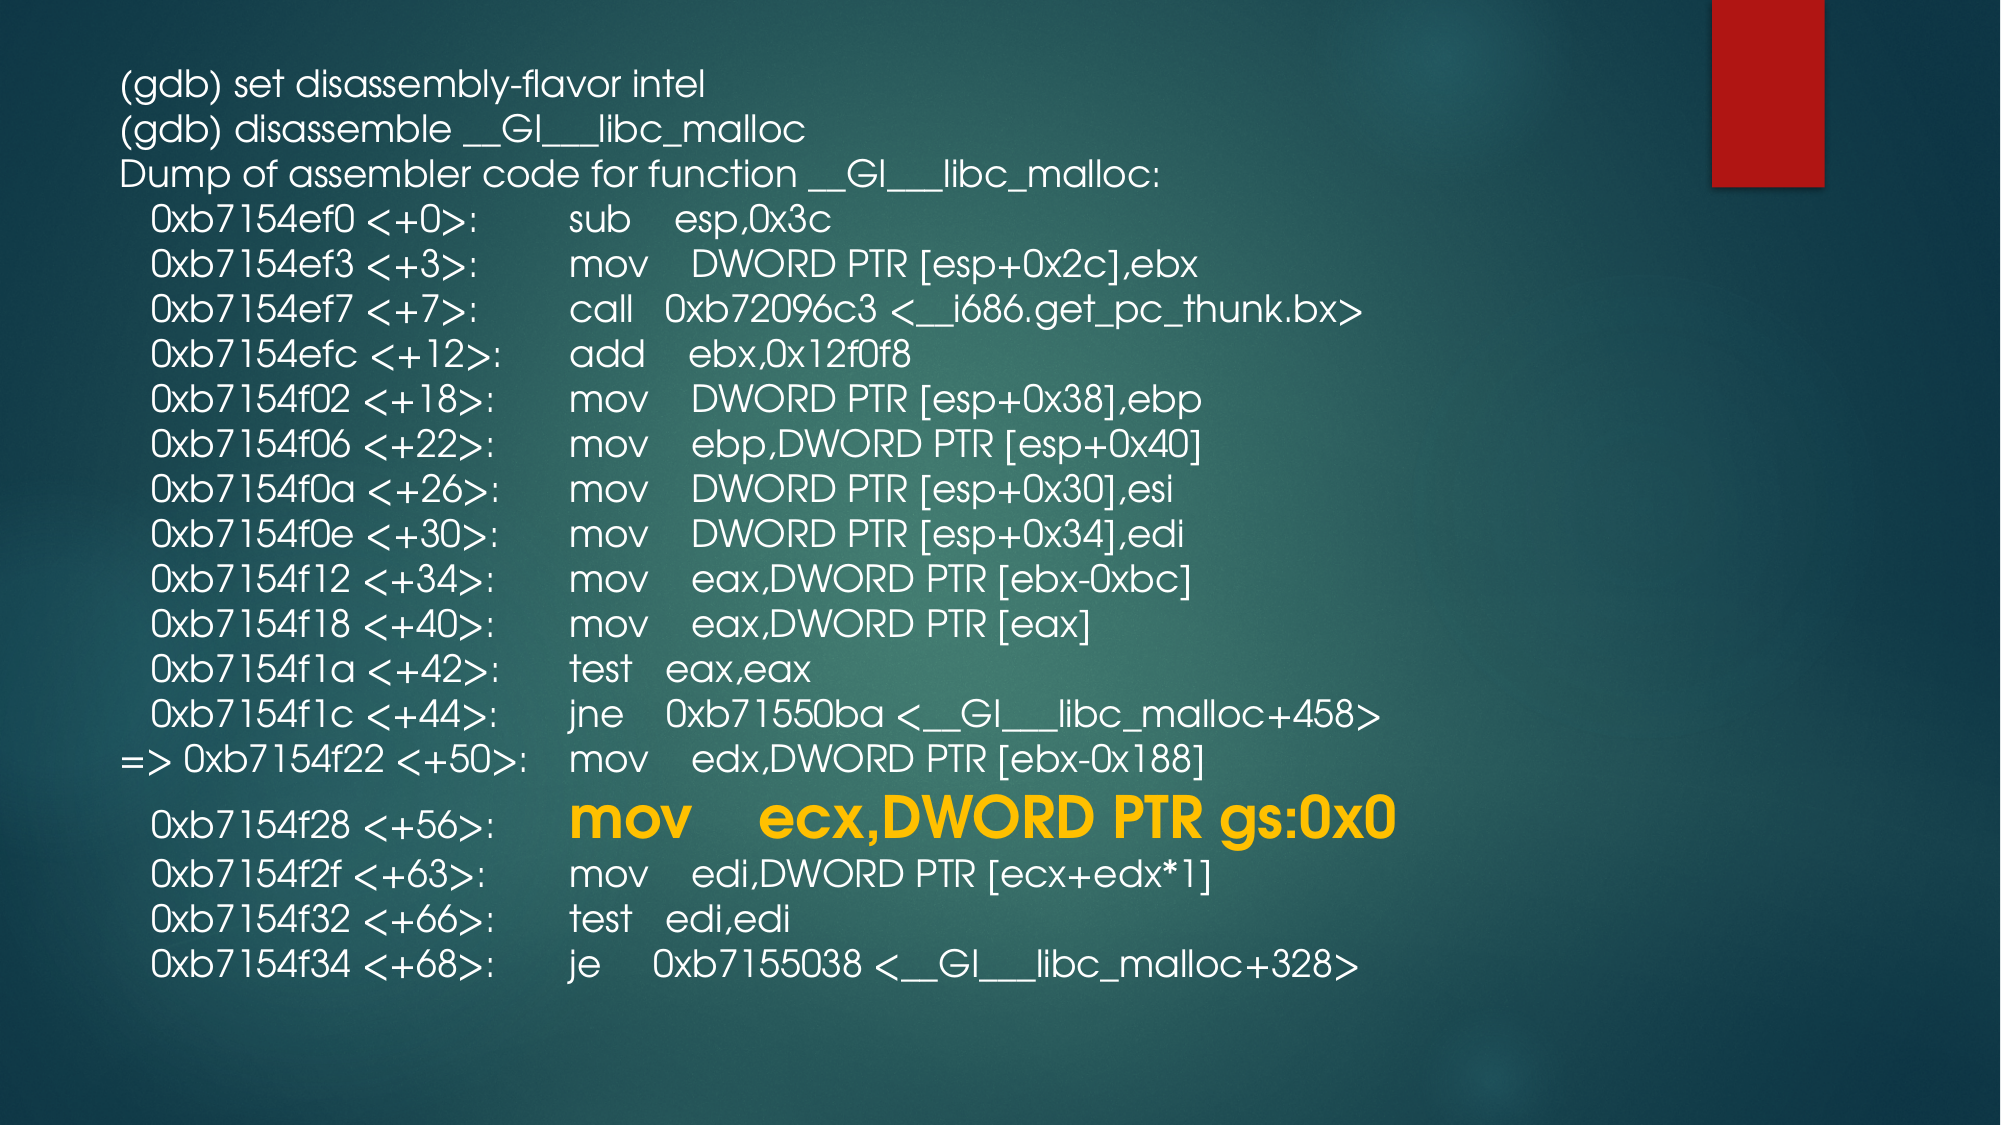

(gdb) set disassembly-flavor intel
(gdb) disassemble __GI___libc_malloc
Dump of assembler code for function __GI___libc_malloc:
   0xb7154ef0 <+0>:	sub    esp,0x3c
   0xb7154ef3 <+3>:	mov    DWORD PTR [esp+0x2c],ebx
   0xb7154ef7 <+7>:	call   0xb72096c3 <__i686.get_pc_thunk.bx>
   0xb7154efc <+12>:	add    ebx,0x12f0f8
   0xb7154f02 <+18>:	mov    DWORD PTR [esp+0x38],ebp
   0xb7154f06 <+22>:	mov    ebp,DWORD PTR [esp+0x40]
   0xb7154f0a <+26>:	mov    DWORD PTR [esp+0x30],esi
   0xb7154f0e <+30>:	mov    DWORD PTR [esp+0x34],edi
   0xb7154f12 <+34>:	mov    eax,DWORD PTR [ebx-0xbc]
   0xb7154f18 <+40>:	mov    eax,DWORD PTR [eax]
   0xb7154f1a <+42>:	test   eax,eax
   0xb7154f1c <+44>:	jne    0xb71550ba <__GI___libc_malloc+458>
=> 0xb7154f22 <+50>:	mov    edx,DWORD PTR [ebx-0x188]
   0xb7154f28 <+56>:	mov    ecx,DWORD PTR gs:0x0
   0xb7154f2f <+63>:	mov    edi,DWORD PTR [ecx+edx*1]
   0xb7154f32 <+66>:	test   edi,edi
   0xb7154f34 <+68>:	je     0xb7155038 <__GI___libc_malloc+328>